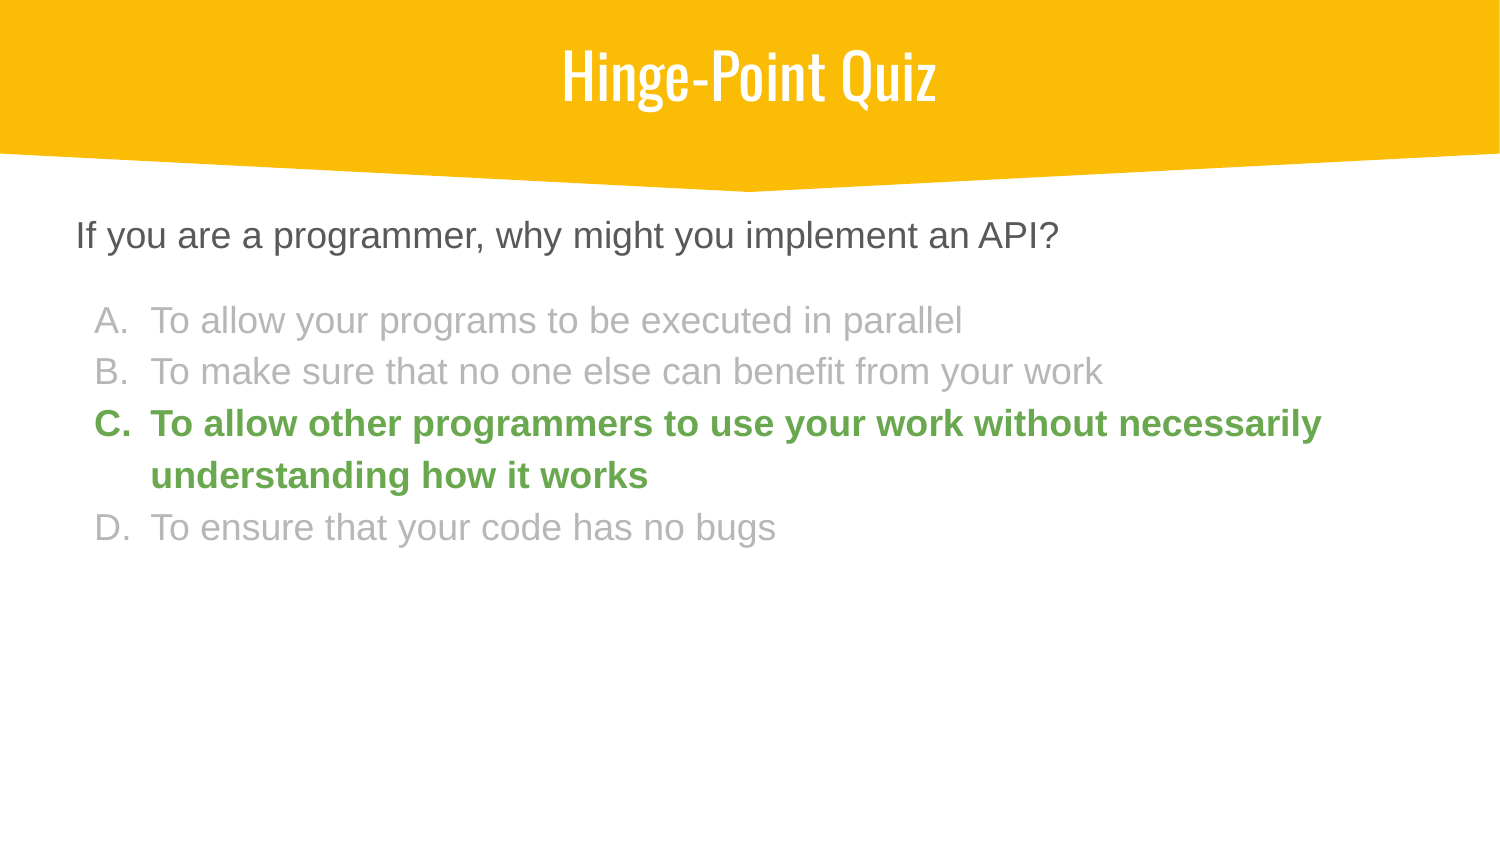

Hinge-Point Quiz
If you are a programmer, why might you implement an API?
To allow your programs to be executed in parallel
To make sure that no one else can benefit from your work
To allow other programmers to use your work without necessarily understanding how it works
To ensure that your code has no bugs
If you are a programmer, why might you implement an API?
To allow your programs to be executed in parallel
To make sure that no one else can benefit from your work
To allow other programmers to use your work without necessarily understanding how it works
To ensure that your code has no bugs